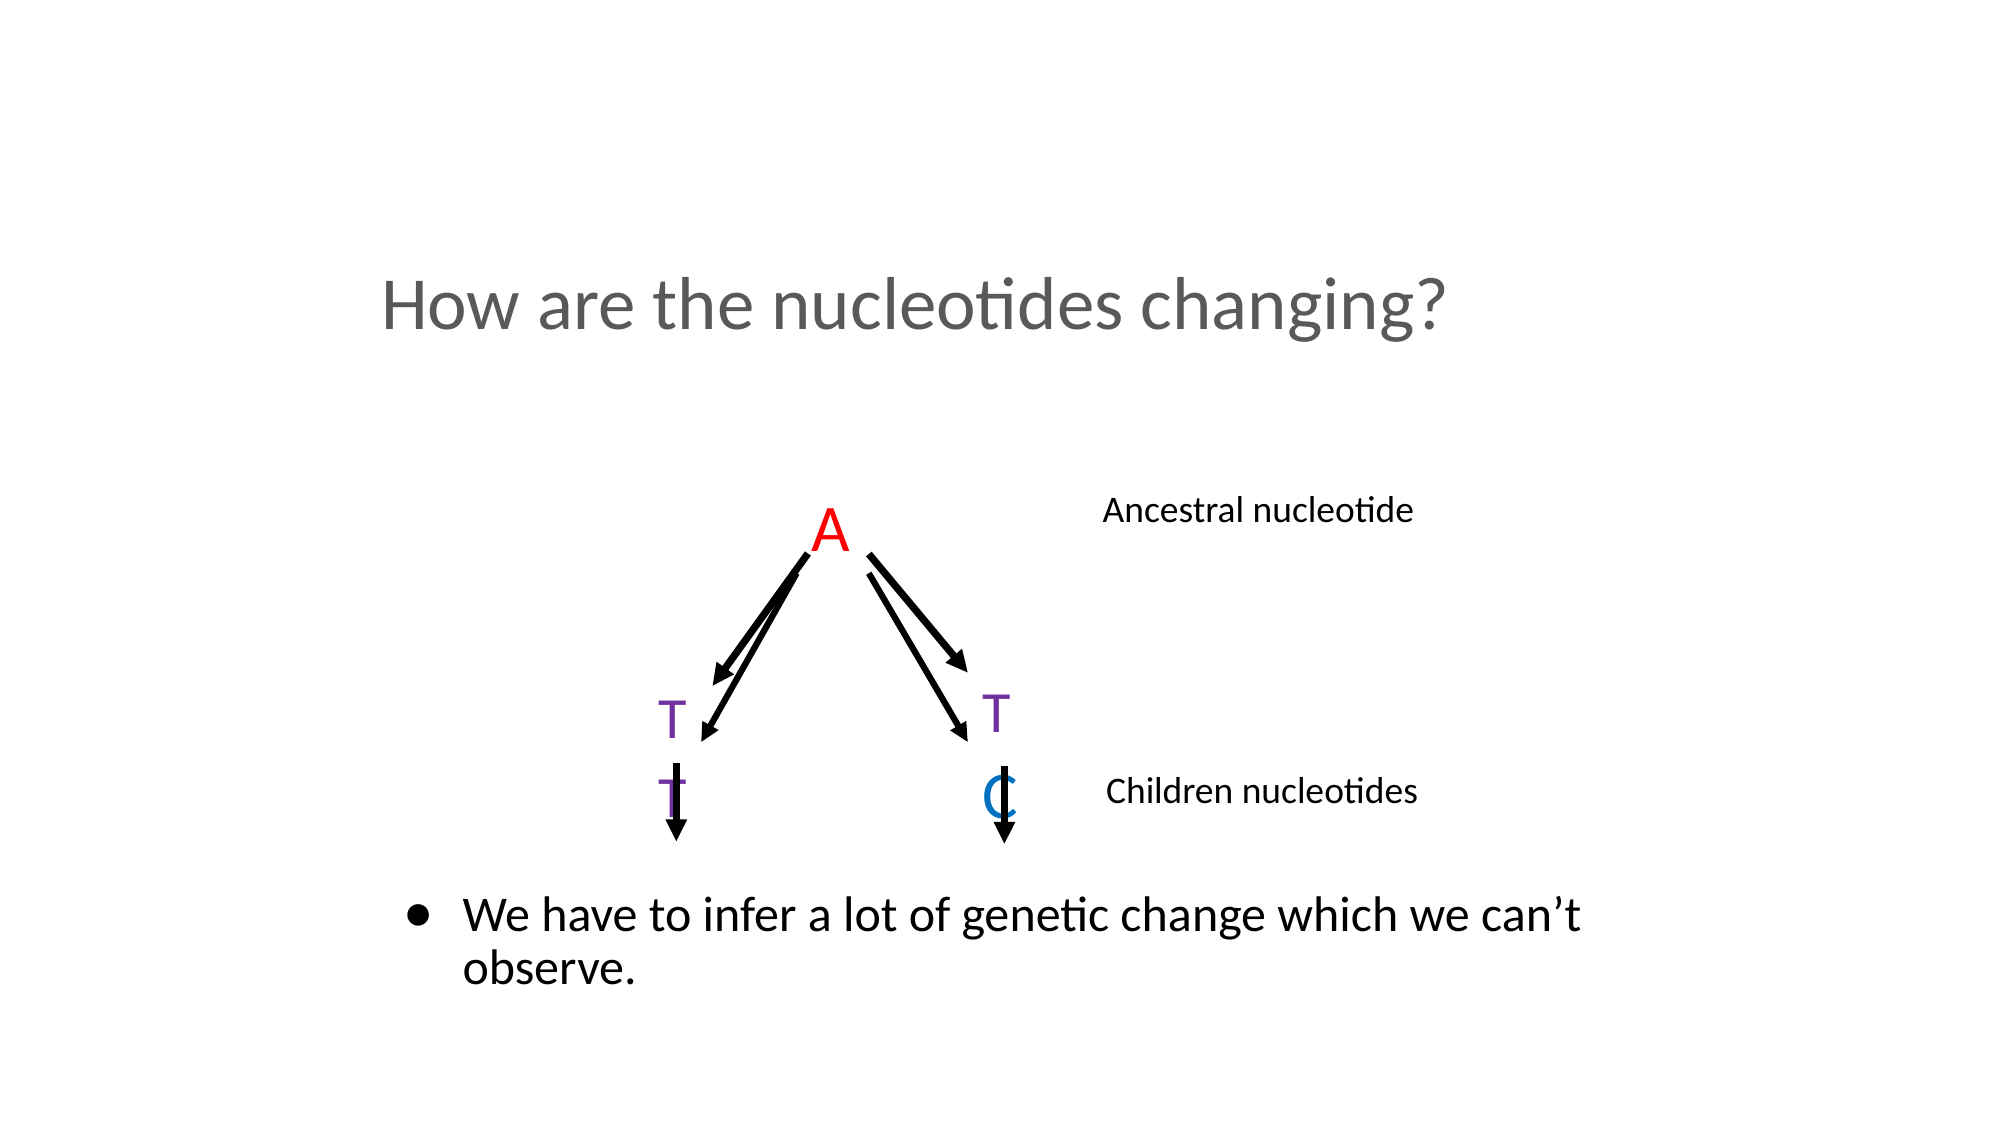

# How are the nucleotides changing?
A
Ancestral nucleotide
T
T
We have to infer a lot of genetic change which we can’t observe.
C
T
Children nucleotides